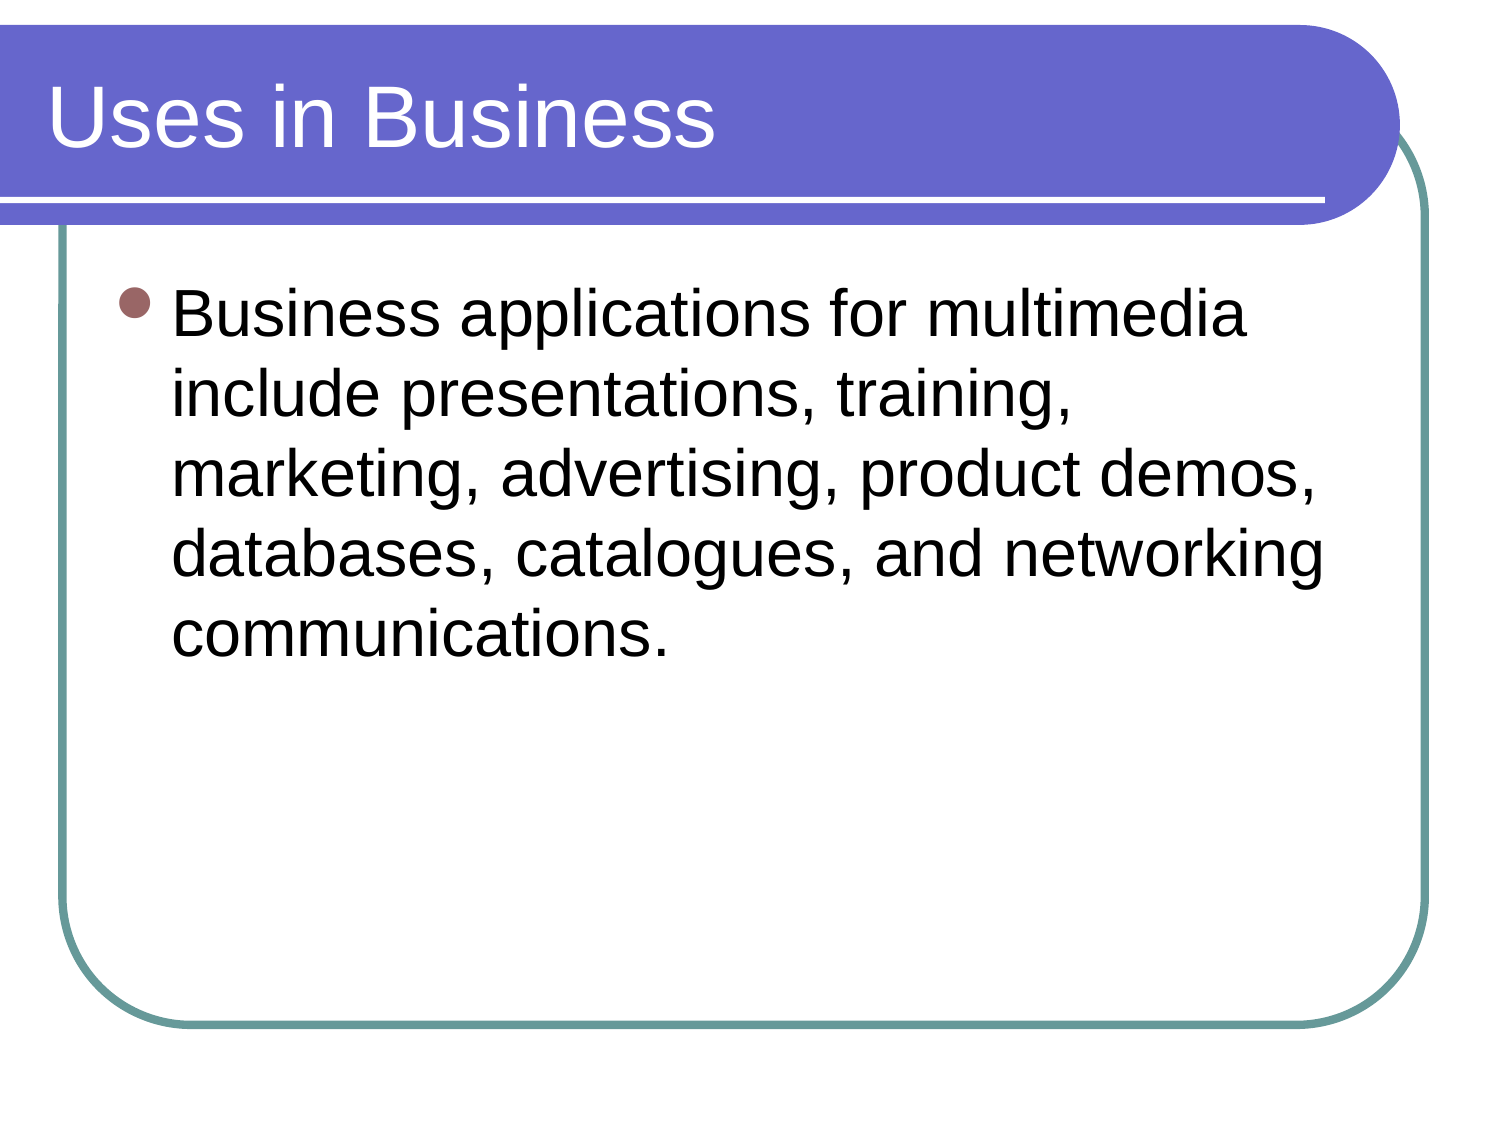

# Uses in Business
Business applications for multimedia include presentations, training, marketing, advertising, product demos, databases, catalogues, and networking communications.